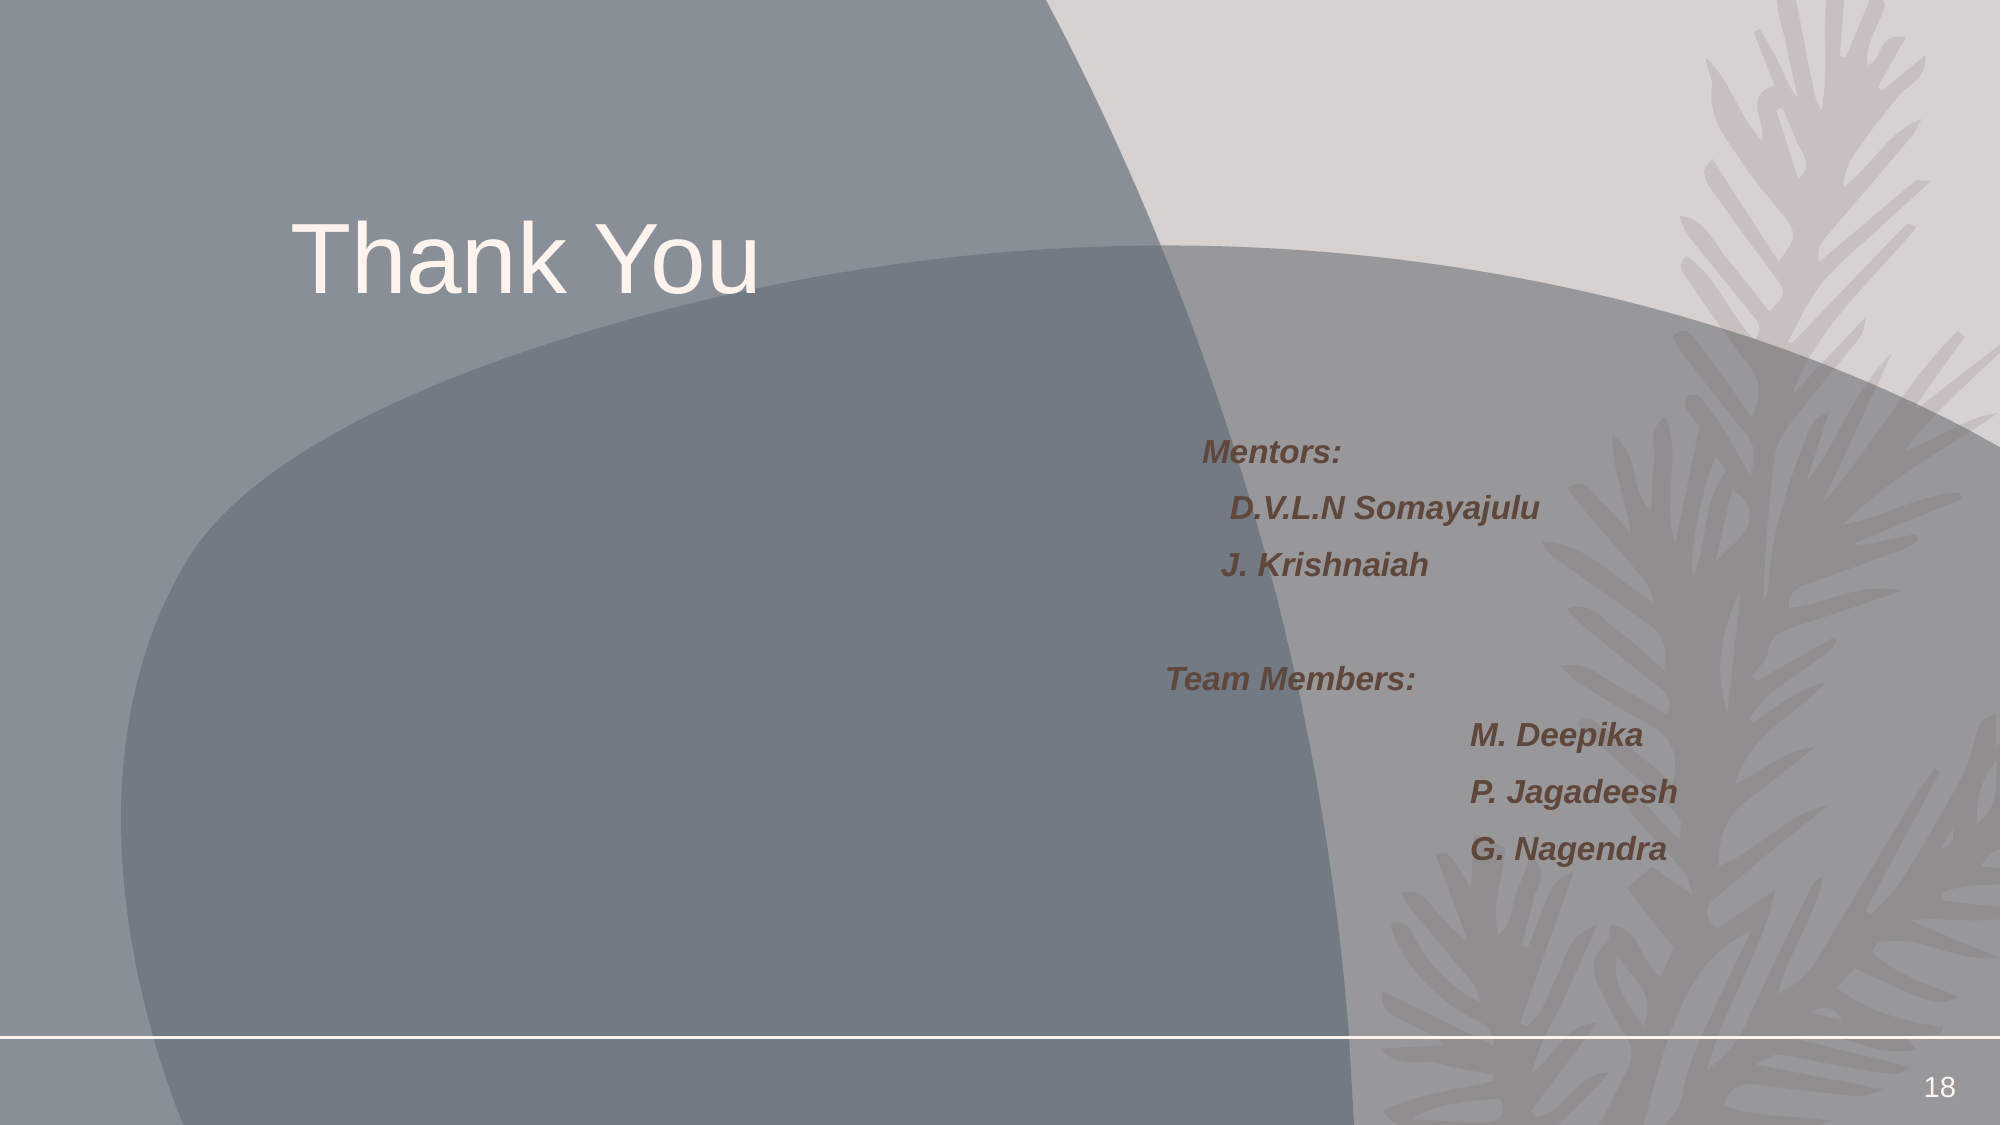

# Thank You
                                                                         Mentors:
                                                                            D.V.L.N Somayajulu
                                                                           J. Krishnaiah

                                                                     Team Members:
                                                                                                      M. Deepika
                                                                                                      P. Jagadeesh
                                                                                                      G. Nagendra
18